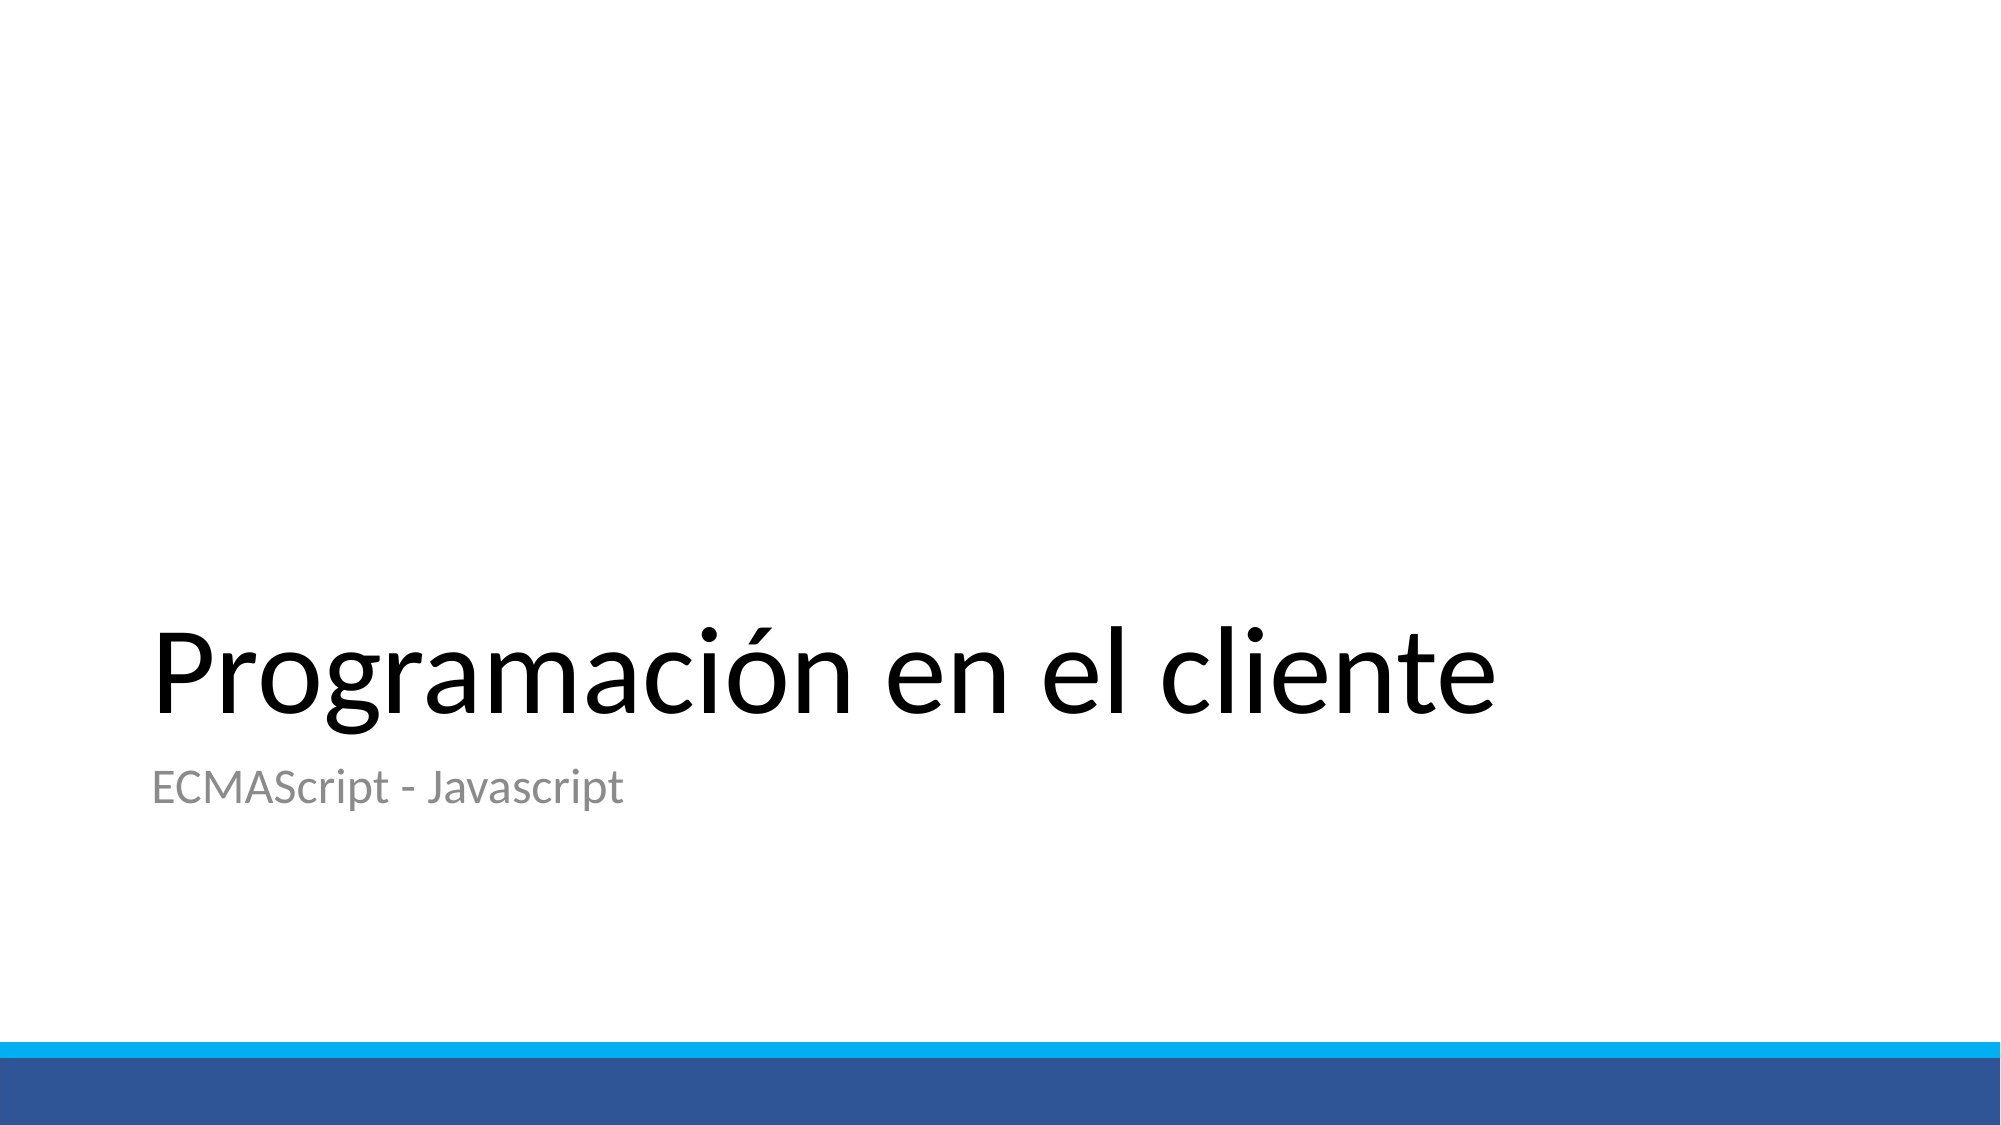

# Programación en el cliente
ECMAScript - Javascript